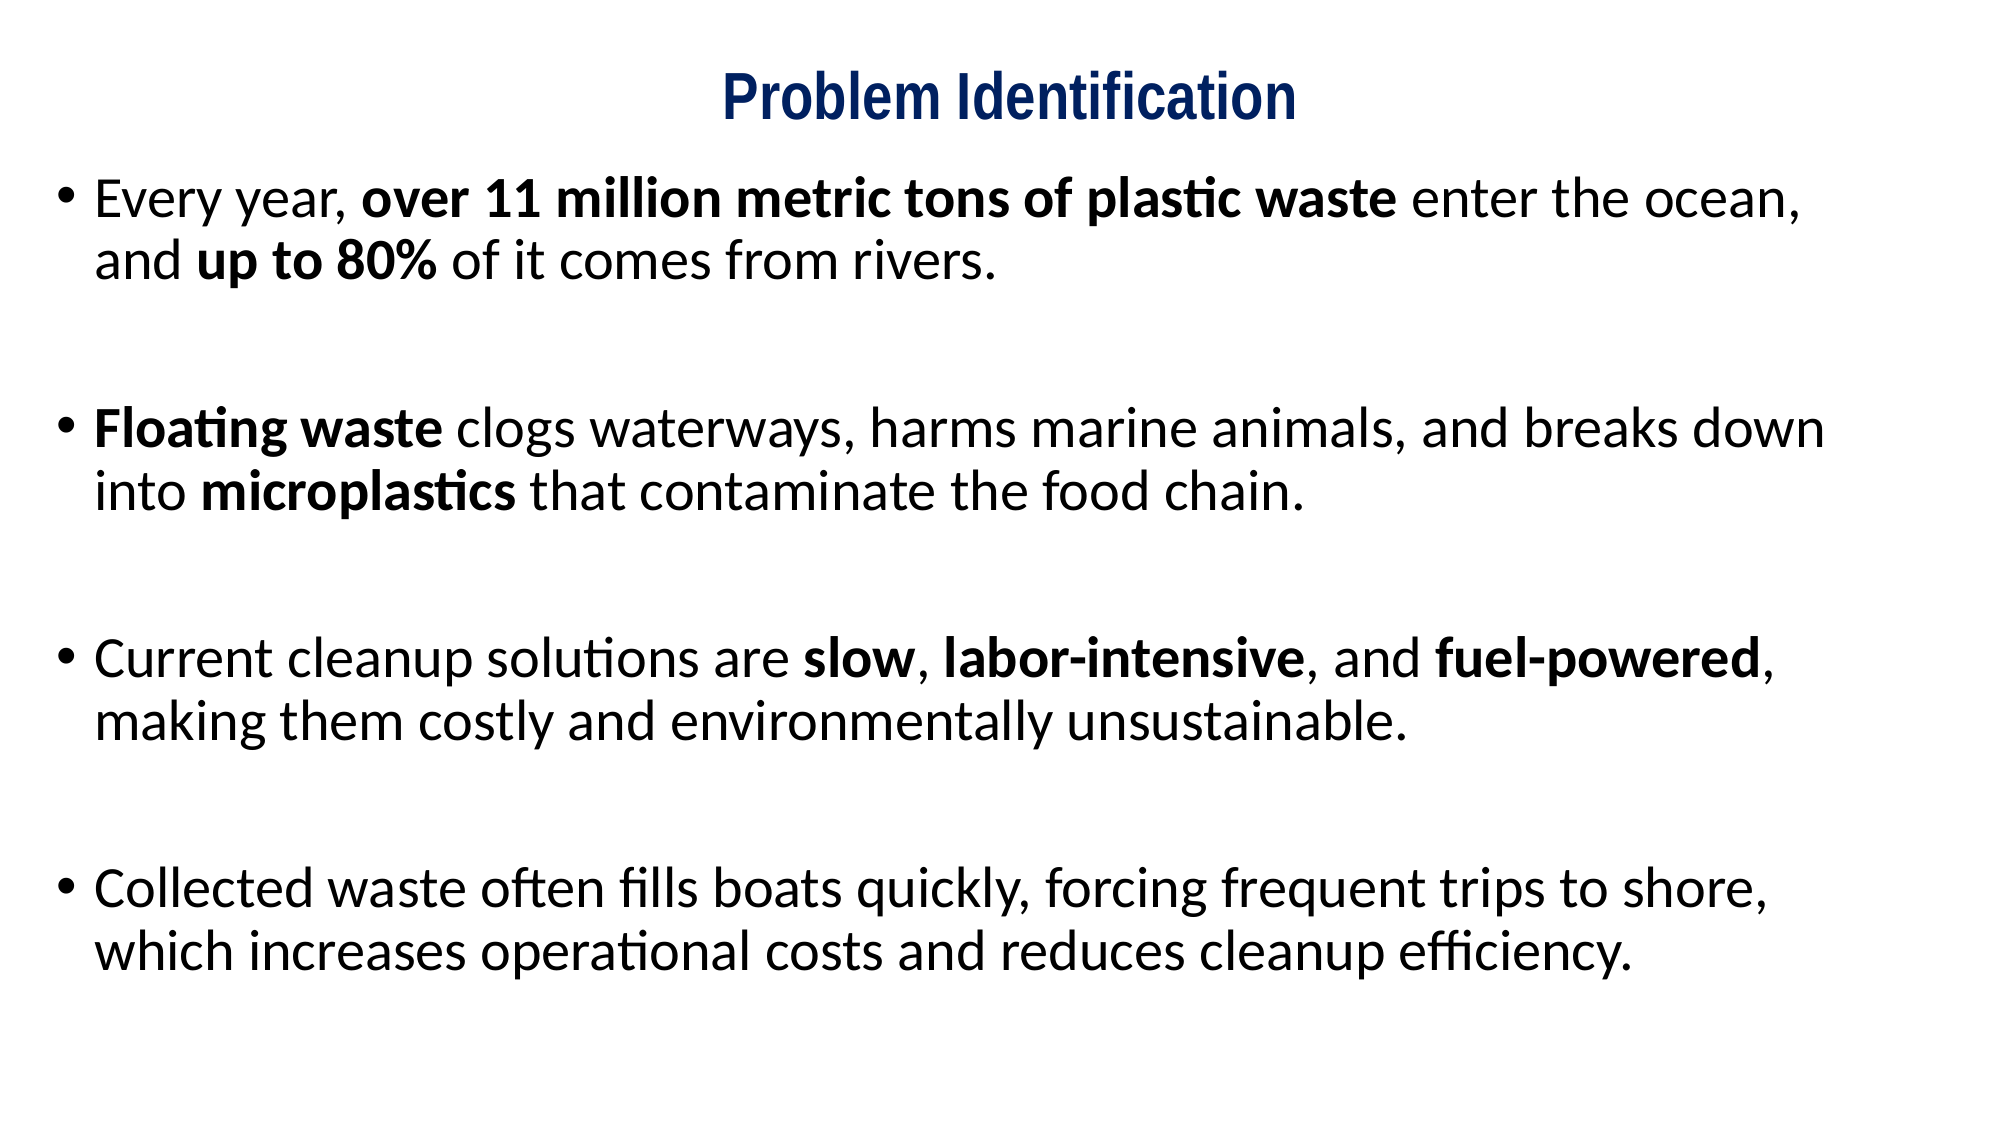

# Problem Identification
Every year, over 11 million metric tons of plastic waste enter the ocean, and up to 80% of it comes from rivers.

Floating waste clogs waterways, harms marine animals, and breaks down into microplastics that contaminate the food chain.

Current cleanup solutions are slow, labor-intensive, and fuel-powered, making them costly and environmentally unsustainable.

Collected waste often fills boats quickly, forcing frequent trips to shore, which increases operational costs and reduces cleanup efficiency.